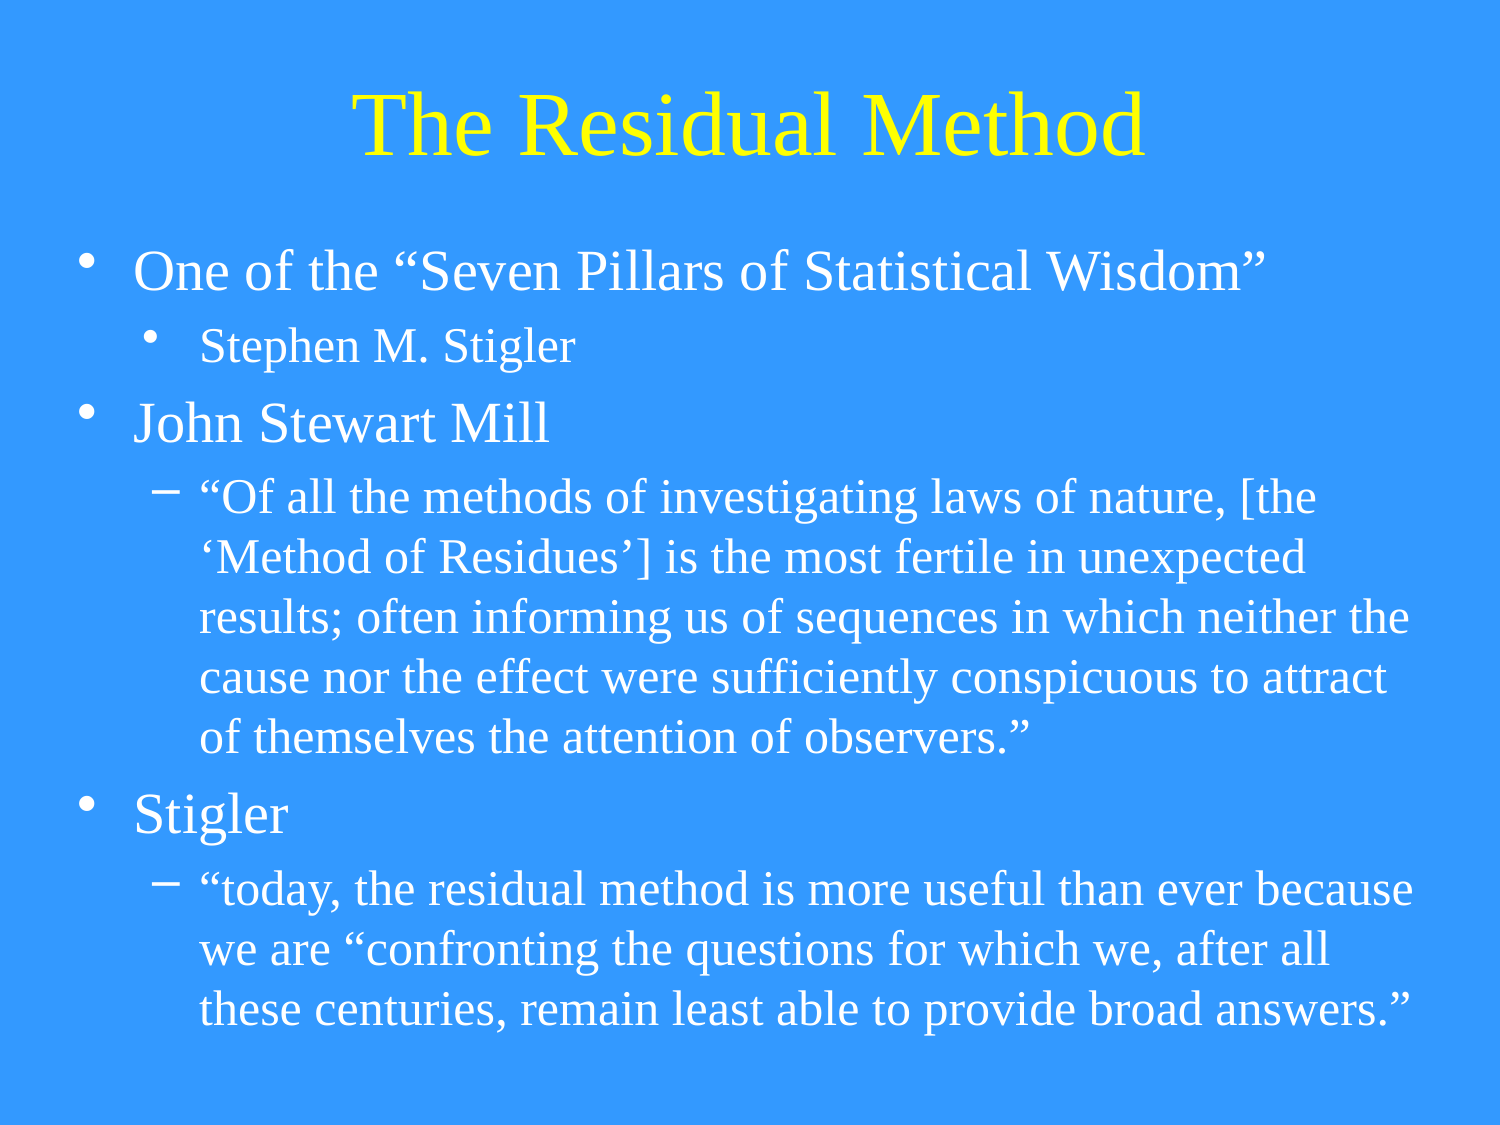

# The Residual Method
One of the “Seven Pillars of Statistical Wisdom”
Stephen M. Stigler
John Stewart Mill
“Of all the methods of investigating laws of nature, [the ‘Method of Residues’] is the most fertile in unexpected results; often informing us of sequences in which neither the cause nor the effect were sufficiently conspicuous to attract of themselves the attention of observers.”
Stigler
“today, the residual method is more useful than ever because we are “confronting the questions for which we, after all these centuries, remain least able to provide broad answers.”